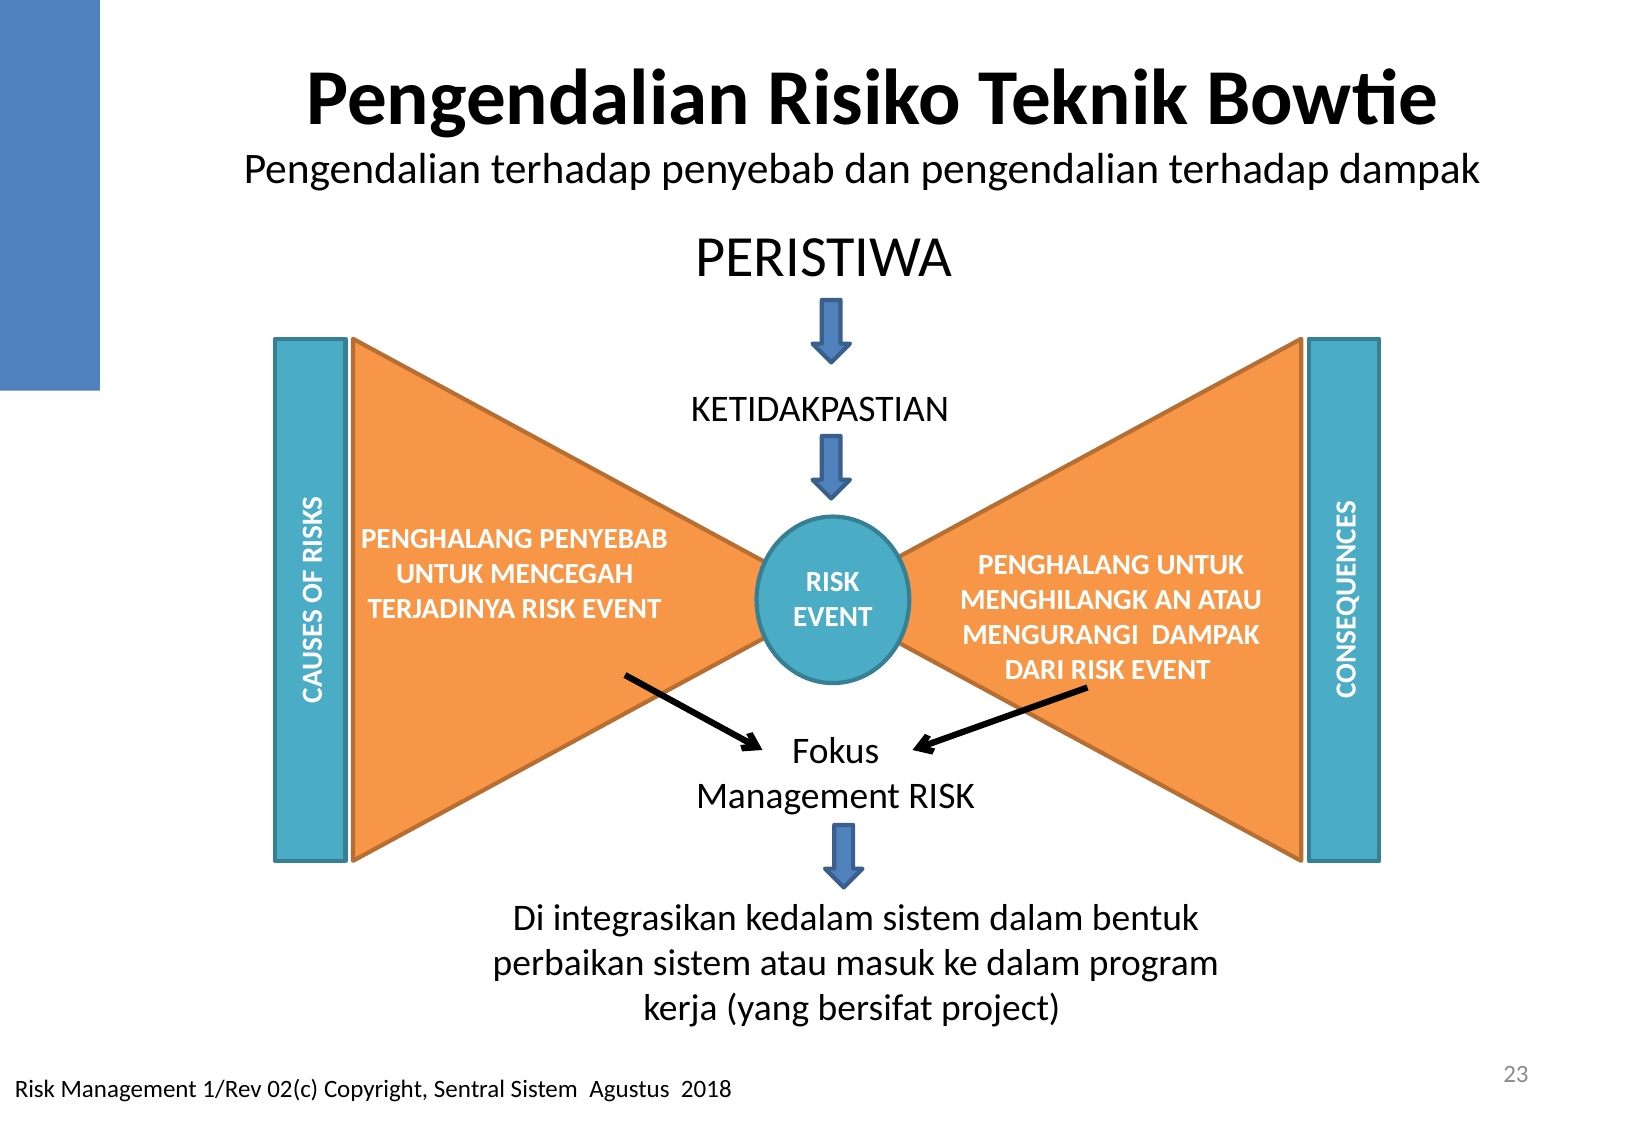

# Pengendalian Risiko Teknik Bowtie Pengendalian terhadap penyebab dan pengendalian terhadap dampak
PERISTIWA

CAUSES OF RISKS

CONSEQUENCES

KETIDAKPASTIAN

PENGHALANG PENYEBAB UNTUK MENCEGAH TERJADINYA RISK EVENT

PENGHALANG UNTUK MENGHILANGK AN ATAU MENGURANGI  DAMPAK DARI RISK EVENT
RISK EVENT
Fokus
Management RISK

Di integrasikan kedalam sistem dalam bentuk perbaikan sistem atau masuk ke dalam program kerja (yang bersifat project)
23